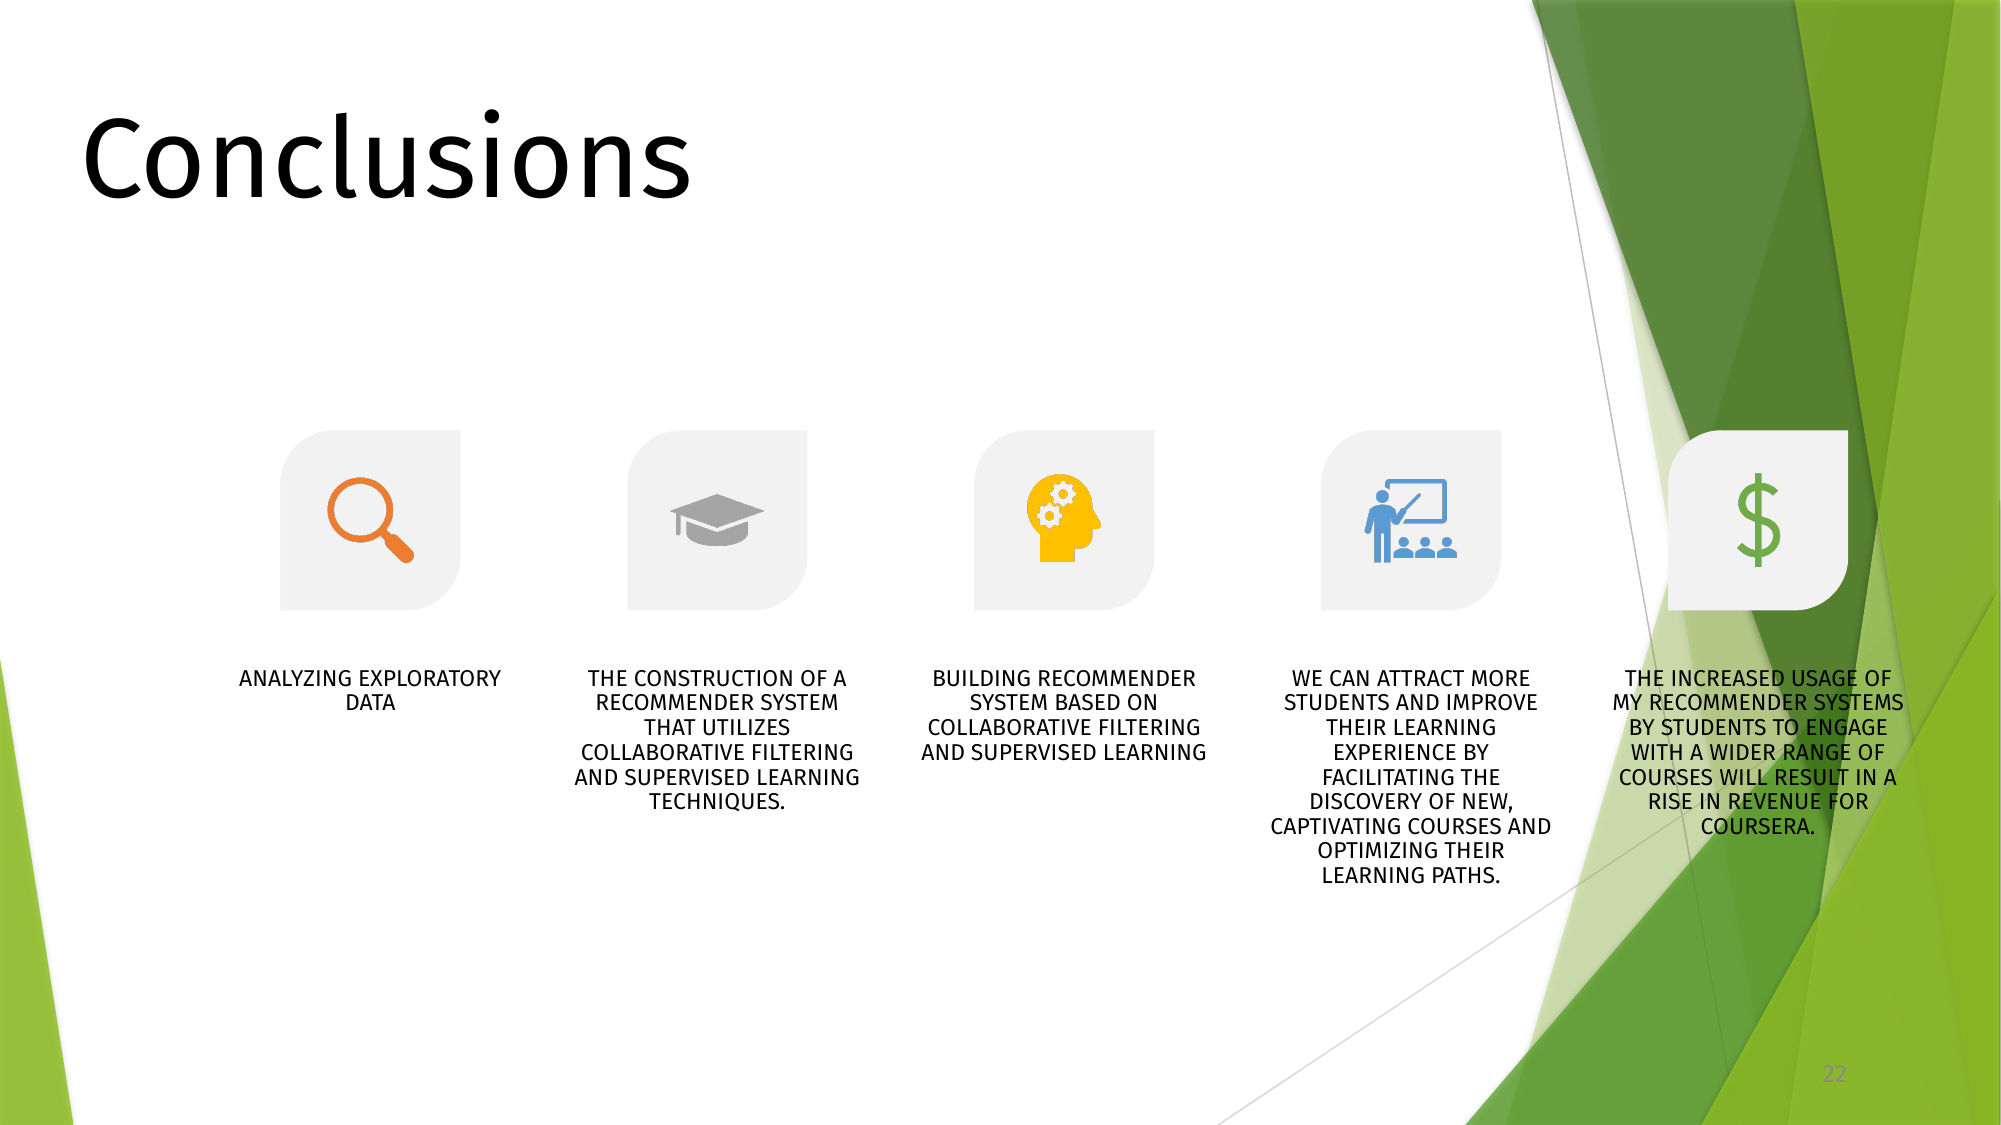

Conclusions
Analyzing Exploratory Data
The construction of a Recommender system that utilizes collaborative filtering and supervised learning techniques.
Building Recommender system based on collaborative filtering and supervised learning
We can attract more students and improve their learning experience by facilitating the discovery of new, captivating courses and optimizing their learning paths.
The increased usage of my recommender systems by students to engage with a wider range of courses will result in a rise in revenue for Coursera.
22